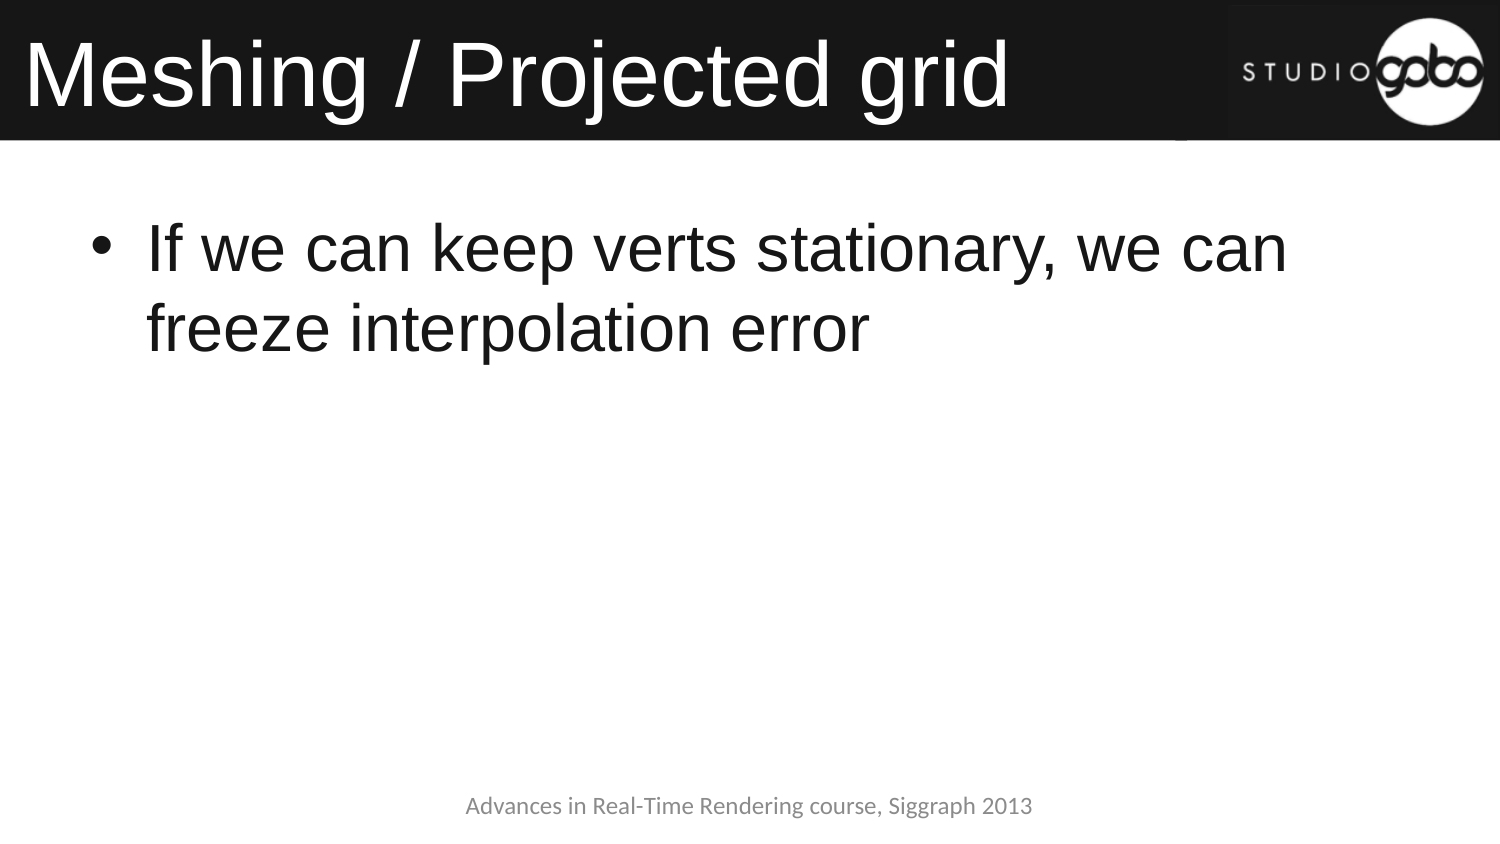

# Meshing / Projected grid
If we can keep verts stationary, we can freeze interpolation error

Advances in Real-Time Rendering course, Siggraph 2013